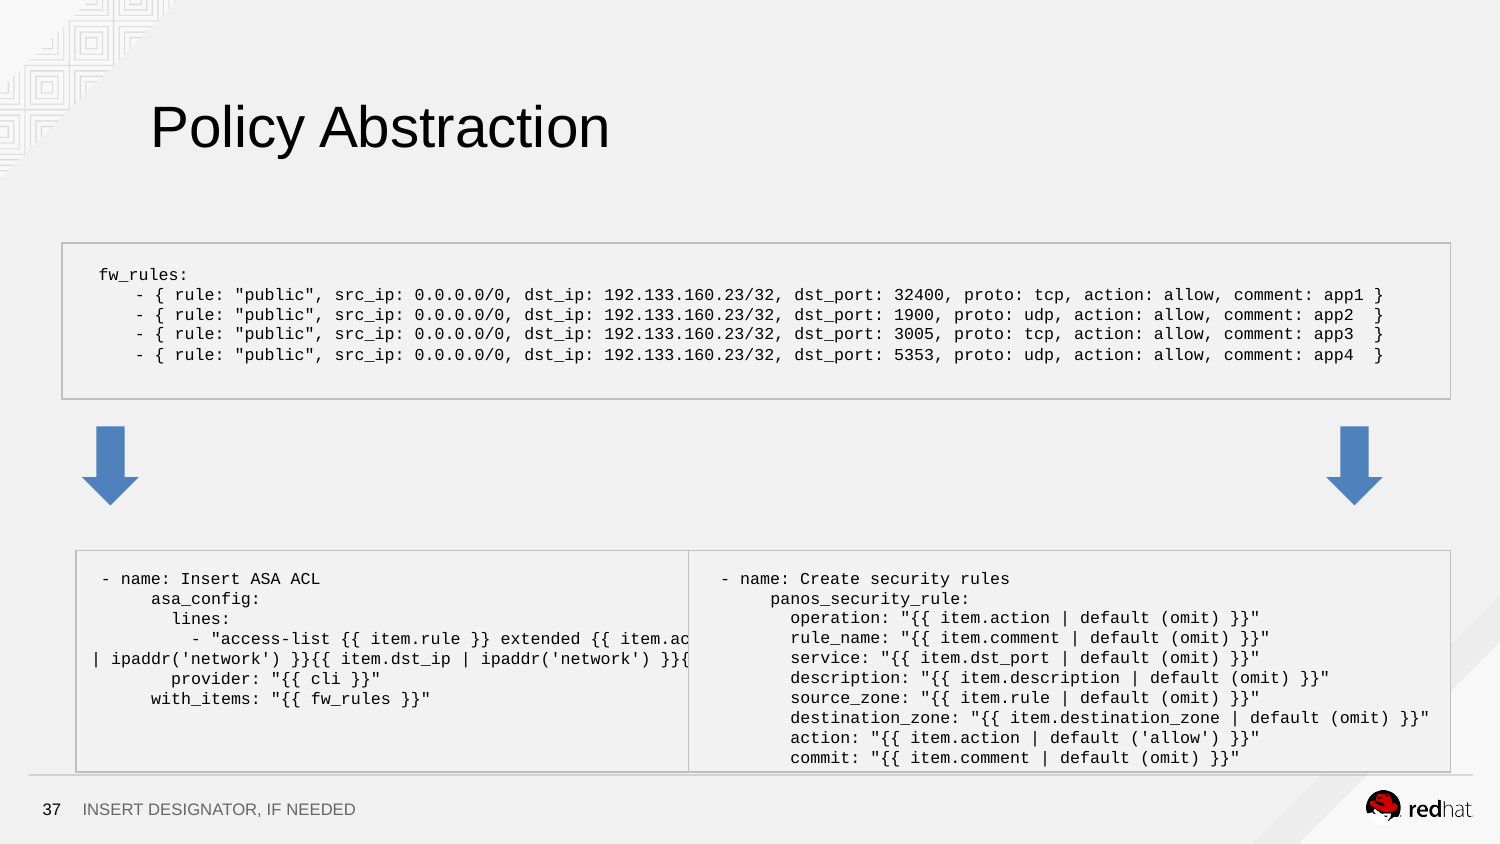

Policy Abstraction

 fw_rules:
    - { rule: "public", src_ip: 0.0.0.0/0, dst_ip: 192.133.160.23/32, dst_port: 32400, proto: tcp, action: allow, comment: app1 }
    - { rule: "public", src_ip: 0.0.0.0/0, dst_ip: 192.133.160.23/32, dst_port: 1900, proto: udp, action: allow, comment: app2  }
    - { rule: "public", src_ip: 0.0.0.0/0, dst_ip: 192.133.160.23/32, dst_port: 3005, proto: tcp, action: allow, comment: app3  }
    - { rule: "public", src_ip: 0.0.0.0/0, dst_ip: 192.133.160.23/32, dst_port: 5353, proto: udp, action: allow, comment: app4  }

 - name: Create security rules
      panos_security_rule:
        operation: "{{ item.action | default (omit) }}"
        rule_name: "{{ item.comment | default (omit) }}"
        service: "{{ item.dst_port | default (omit) }}"
        description: "{{ item.description | default (omit) }}"
        source_zone: "{{ item.rule | default (omit) }}"
        destination_zone: "{{ item.destination_zone | default (omit) }}"
        action: "{{ item.action | default ('allow') }}"
        commit: "{{ item.comment | default (omit) }}"

 - name: Insert ASA ACL
      asa_config:
        lines:
          - "access-list {{ item.rule }} extended {{ item.action }}{{ item.proto }}{{ item.src_ip | ipaddr('network') }}{{ item.src_ip | ipaddr('network') }}{{ item.dst_ip | ipaddr('network') }}{{ item.dst_ip | ipaddr('network') }} eq {{ item.dst_port }}"
        provider: "{{ cli }}"
      with_items: "{{ fw_rules }}"
37